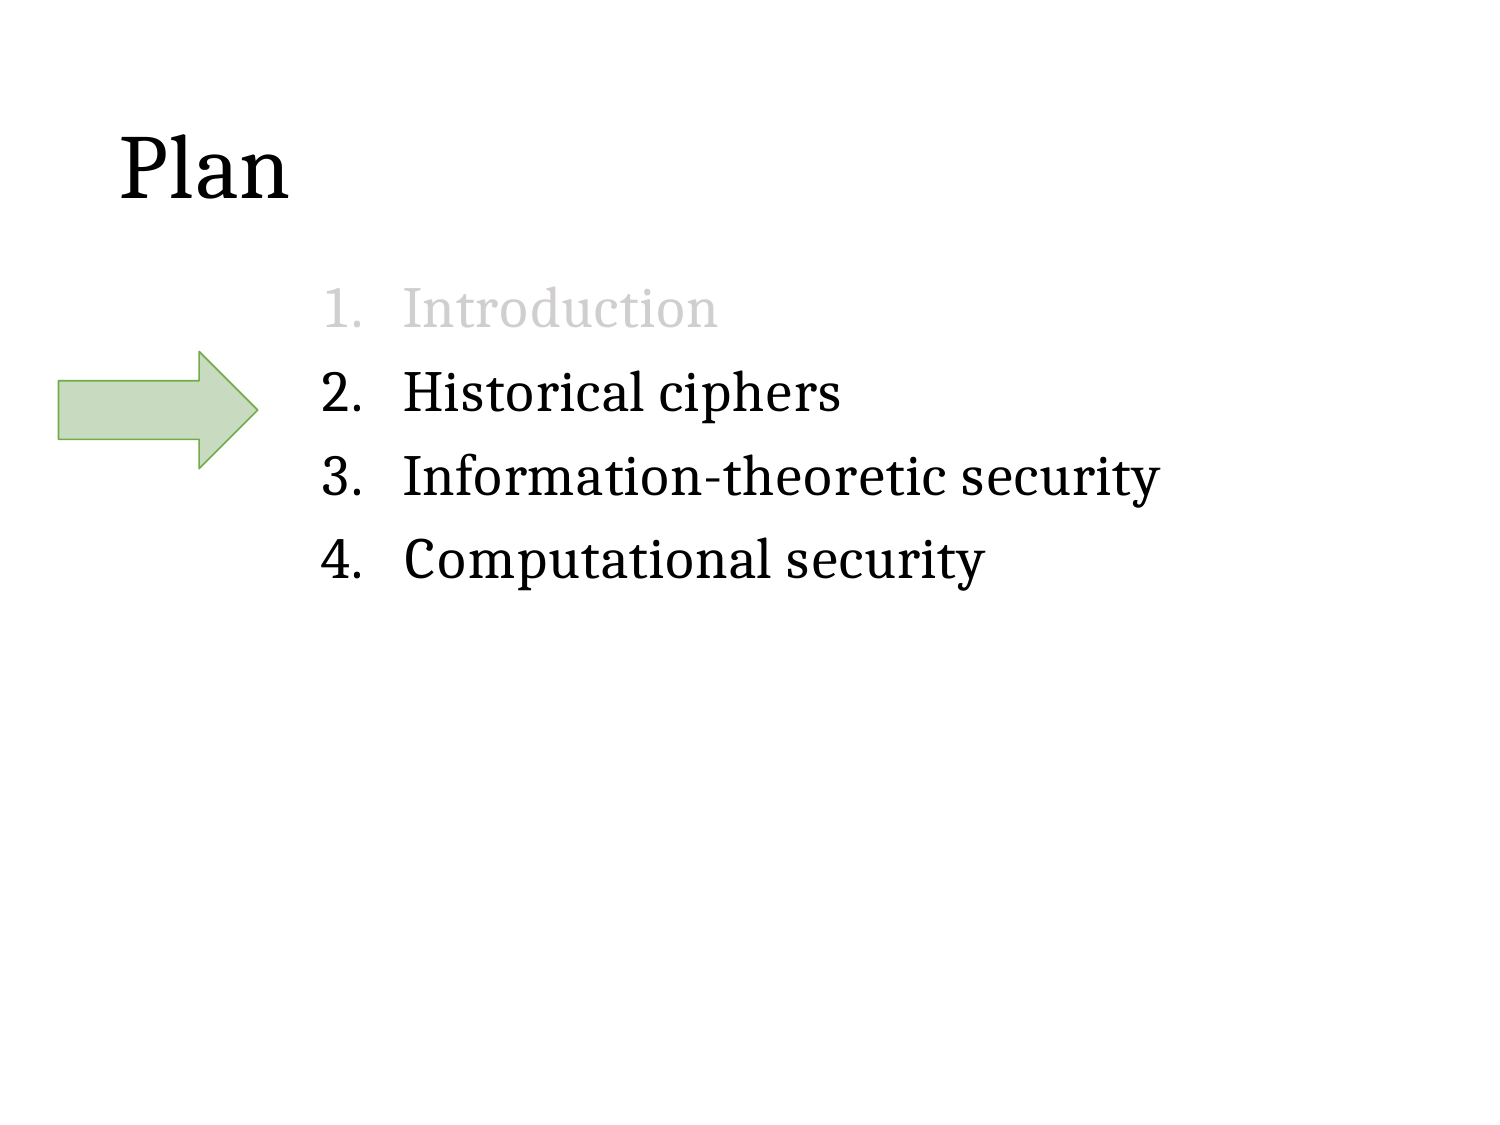

# Plan
Introduction
Historical ciphers
Information-theoretic security
Computational security